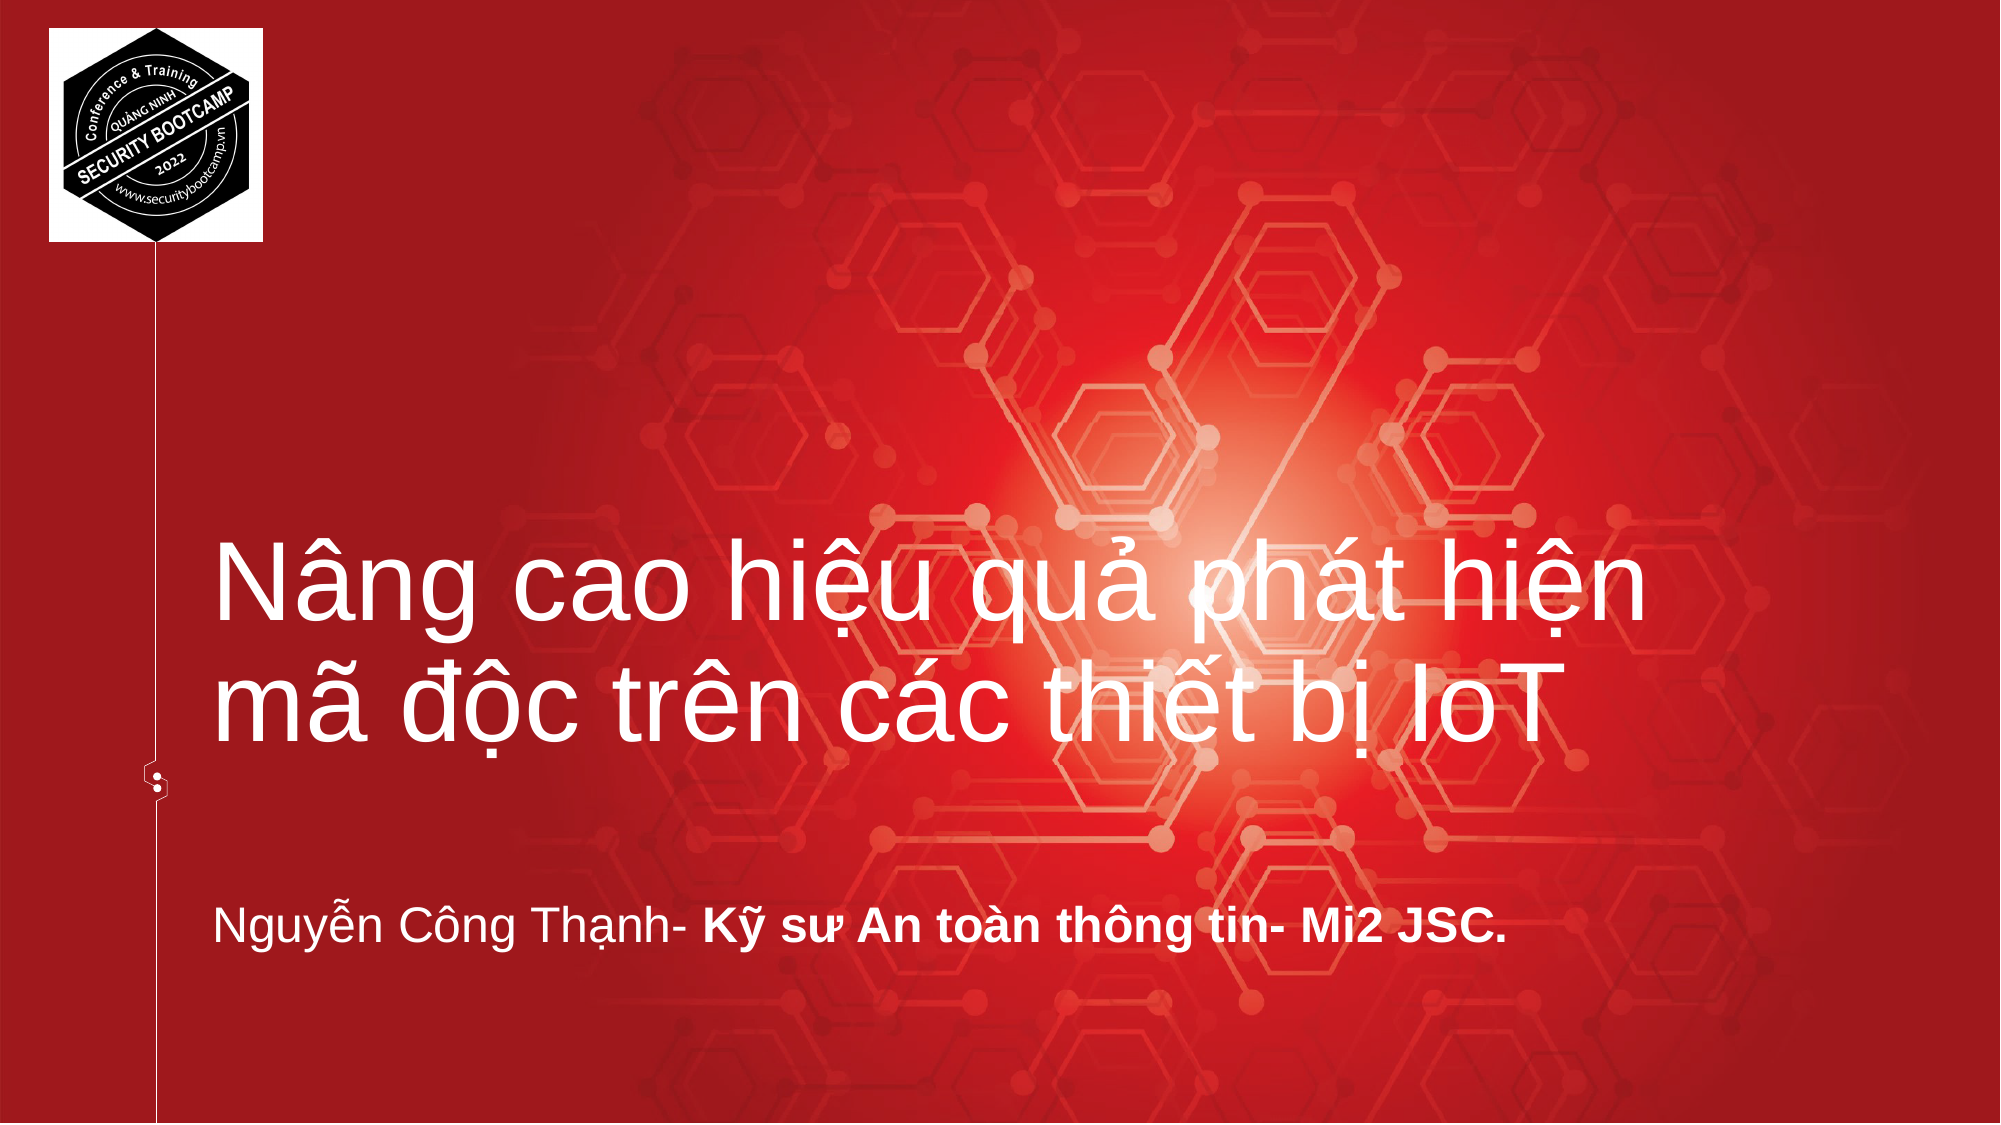

# Nâng cao hiệu quả phát hiện mã độc trên các thiết bị IoT
Nguyễn Công Thạnh- Kỹ sư An toàn thông tin- Mi2 JSC.